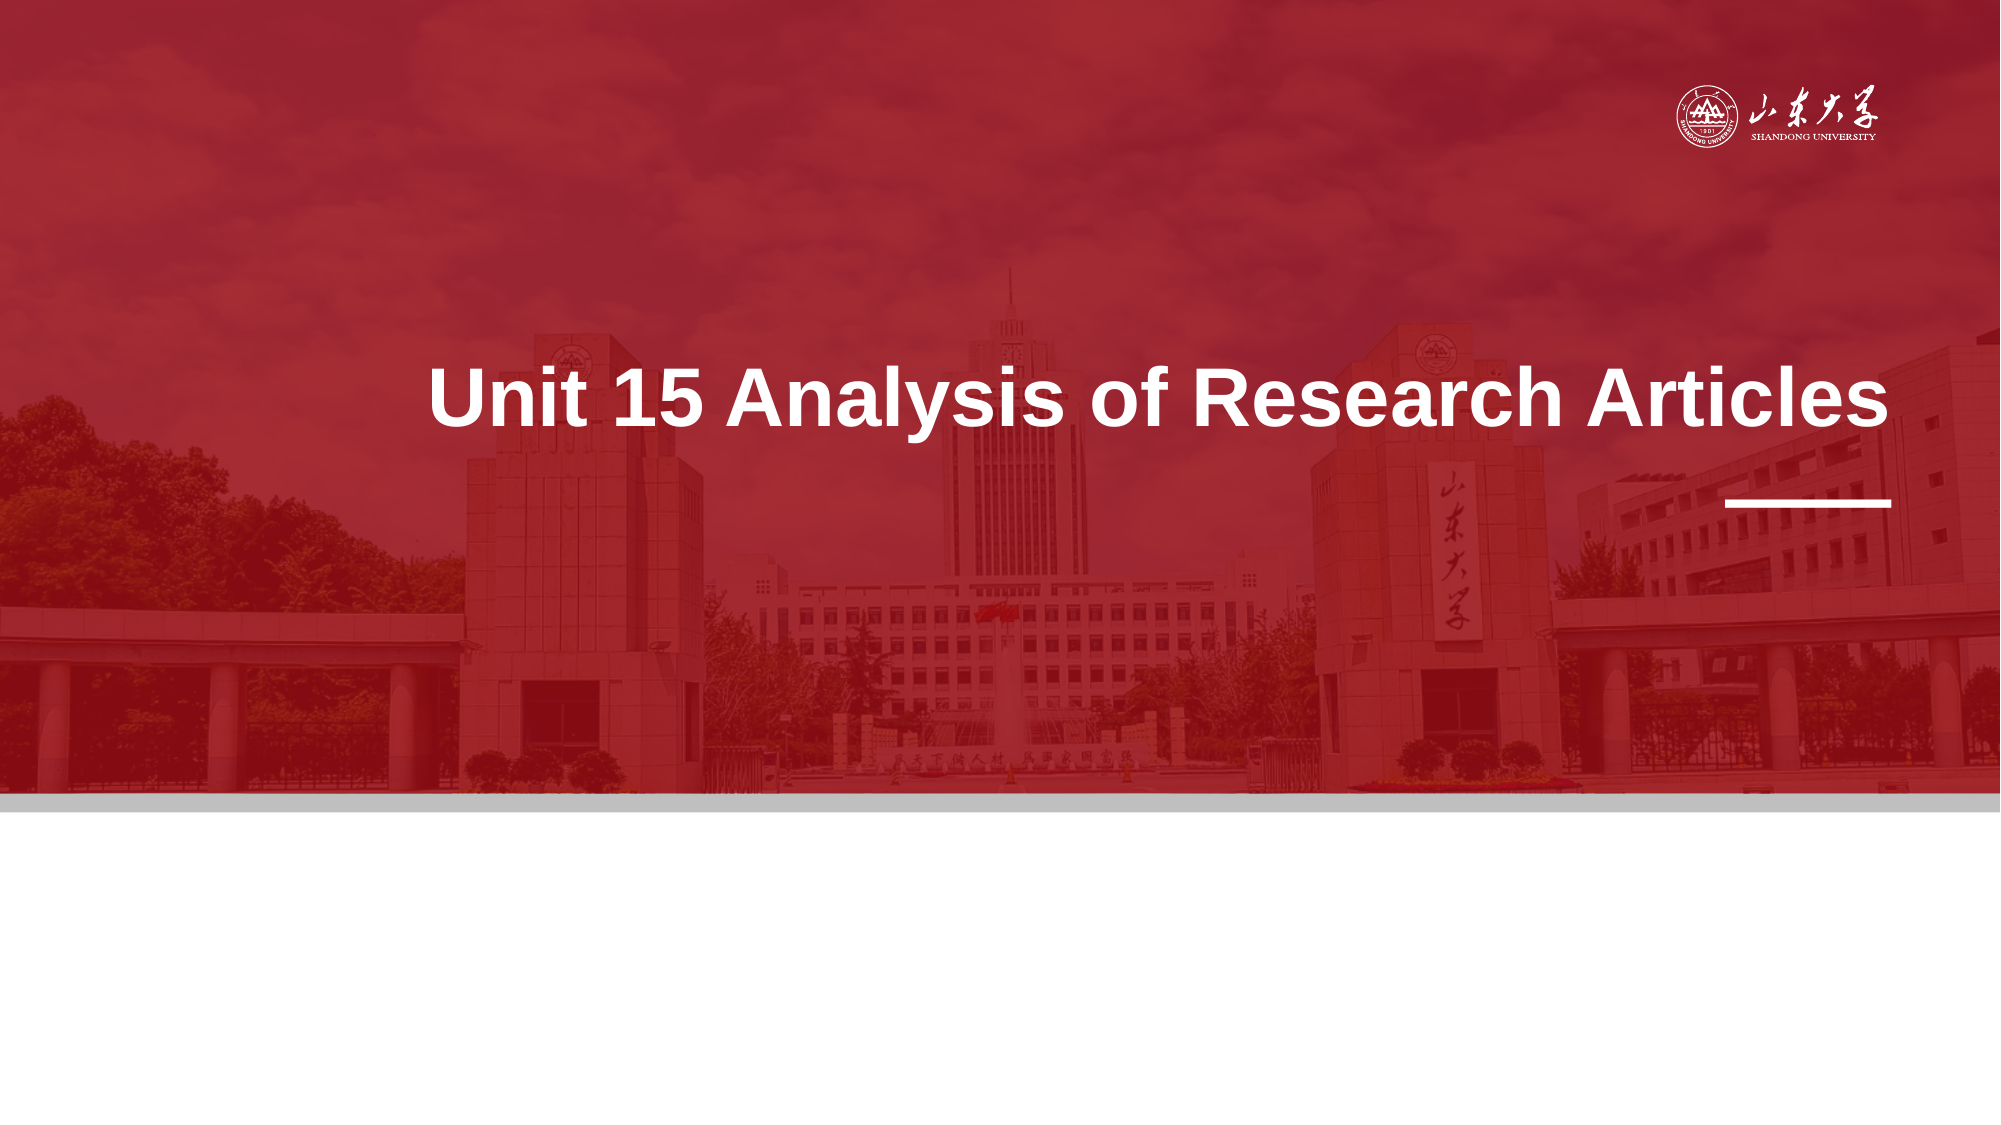

Unit 15 Analysis of Research Articles
——